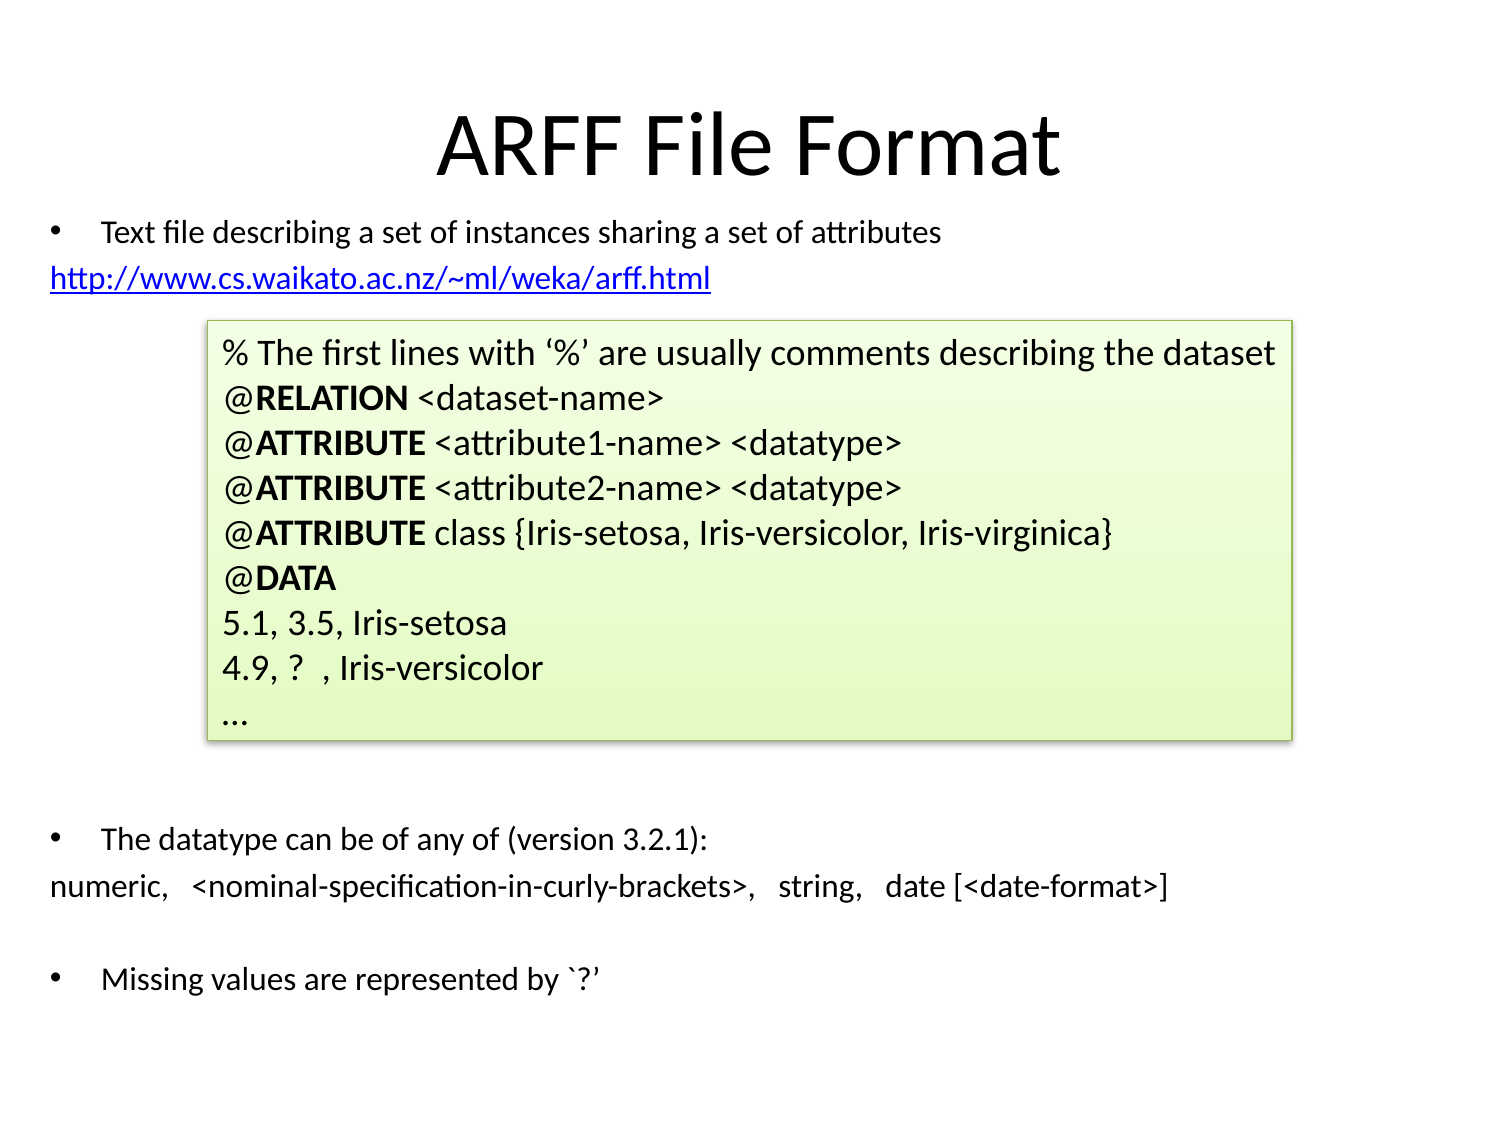

# ARFF File Format
Text file describing a set of instances sharing a set of attributes
http://www.cs.waikato.ac.nz/~ml/weka/arff.html

The datatype can be of any of (version 3.2.1):
numeric,   <nominal-specification-in-curly-brackets>,   string,   date [<date-format>]

Missing values are represented by `?’
% The first lines with ‘%’ are usually comments describing the dataset
@RELATION <dataset-name>
@ATTRIBUTE <attribute1-name> <datatype>
@ATTRIBUTE <attribute2-name> <datatype>
@ATTRIBUTE class {Iris-setosa, Iris-versicolor, Iris-virginica}
@DATA
5.1, 3.5, Iris-setosa
4.9, ?  , Iris-versicolor
…